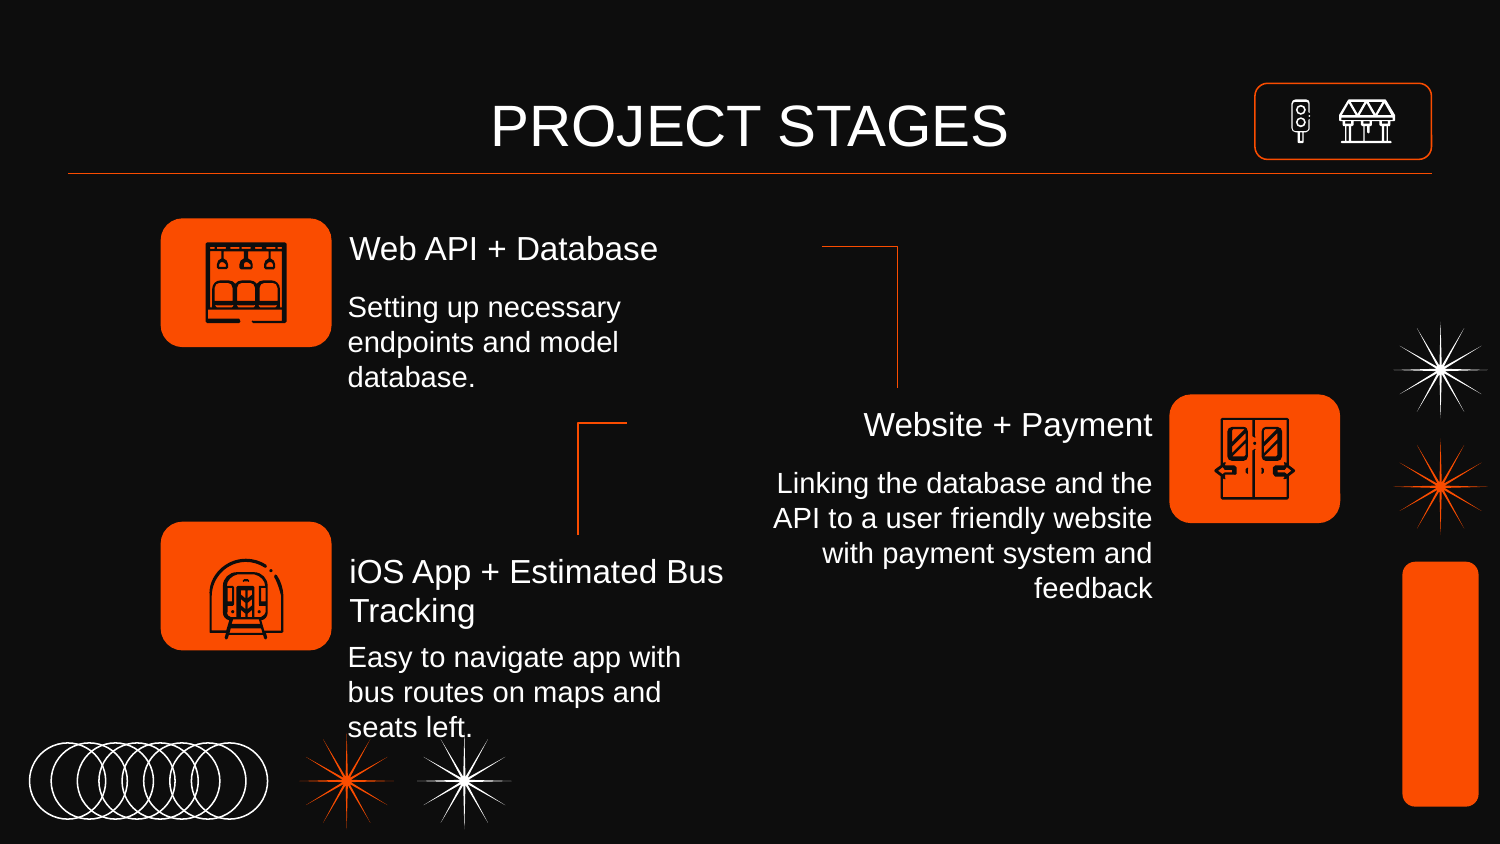

# PROJECT STAGES

Web API + Database

Setting up necessary endpoints and model database.
Website + Payment

Linking the database and the API to a user friendly website with payment system and feedback

iOS App + Estimated Bus Tracking

Easy to navigate app with bus routes on maps and seats left.